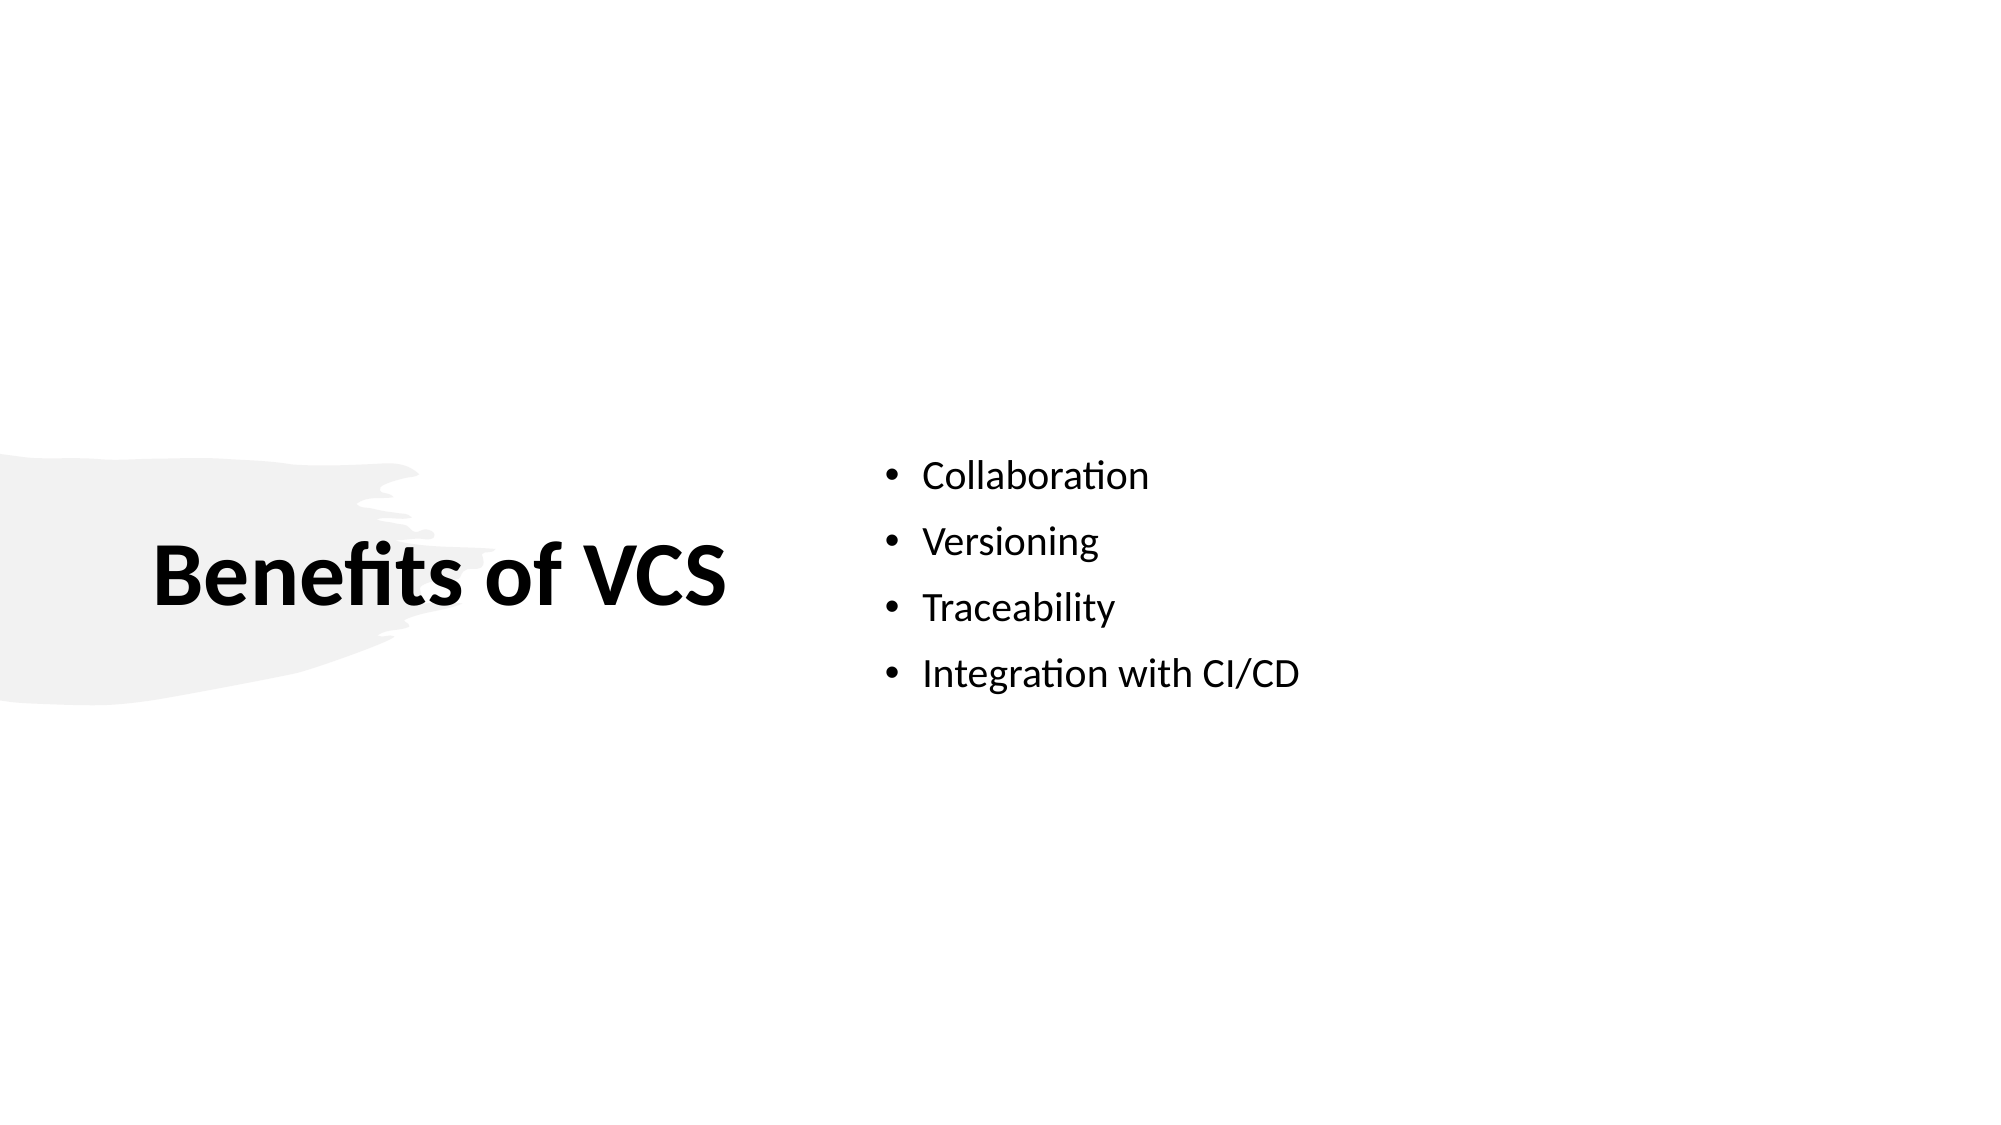

# Benefits of VCS
Collaboration
Versioning
Traceability
Integration with CI/CD